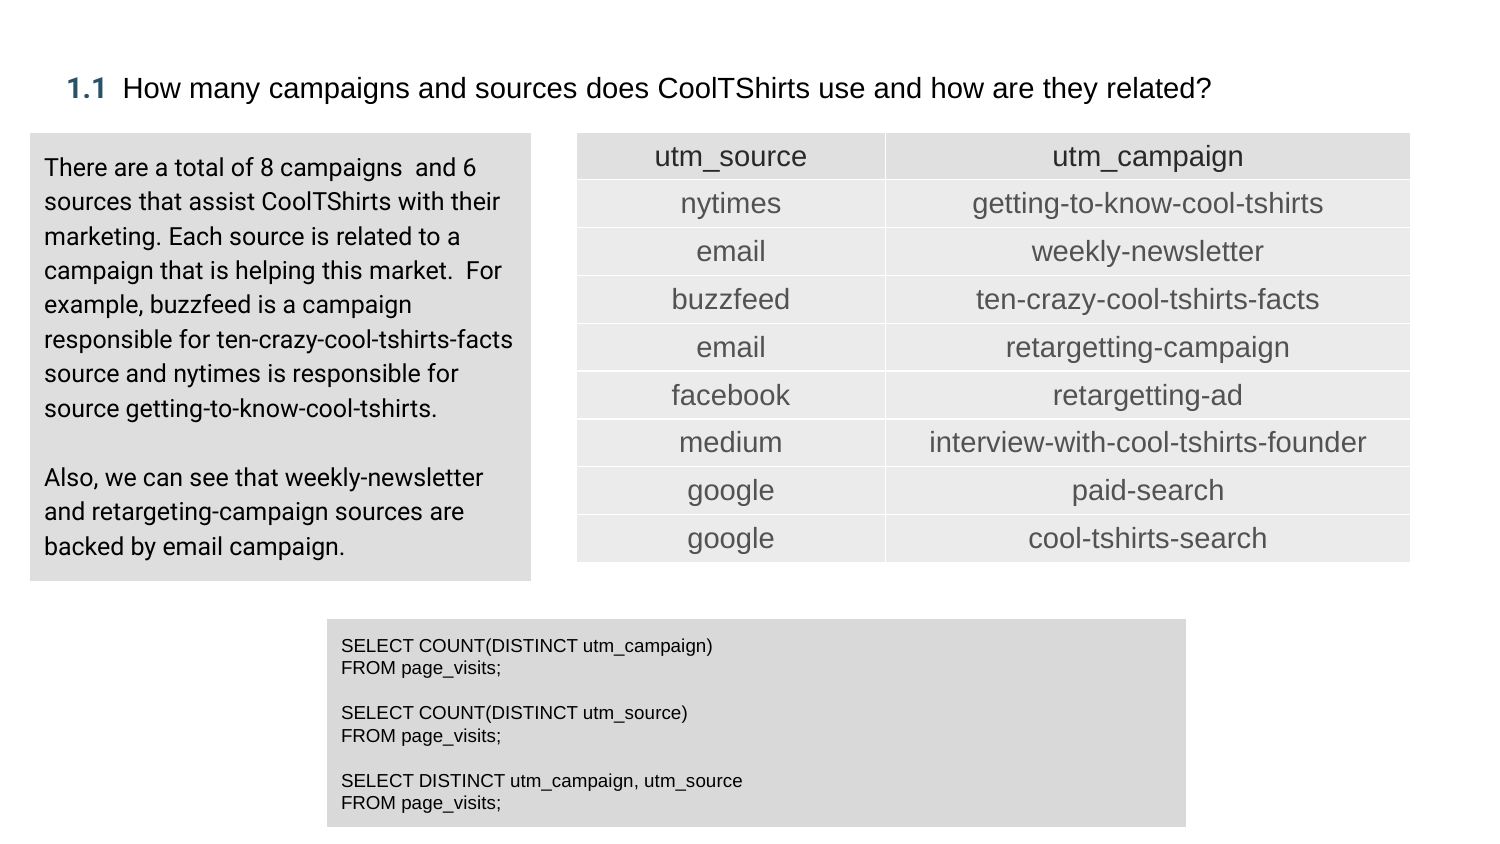

1.1  How many campaigns and sources does CoolTShirts use and how are they related?
| utm\_source | utm\_campaign |
| --- | --- |
| nytimes | getting-to-know-cool-tshirts |
| email | weekly-newsletter |
| buzzfeed | ten-crazy-cool-tshirts-facts |
| email | retargetting-campaign |
| facebook | retargetting-ad |
| medium | interview-with-cool-tshirts-founder |
| google | paid-search |
| google | cool-tshirts-search |
There are a total of 8 campaigns  and 6  sources that assist CoolTShirts with their marketing. Each source is related to a campaign that is helping this market.  For example, buzzfeed is a campaign responsible for ten-crazy-cool-tshirts-facts source and nytimes is responsible for source getting-to-know-cool-tshirts.

Also, we can see that weekly-newsletter and retargeting-campaign sources are backed by email campaign.

SELECT COUNT(DISTINCT utm_campaign)
FROM page_visits;

SELECT COUNT(DISTINCT utm_source)
FROM page_visits;

SELECT DISTINCT utm_campaign, utm_source
FROM page_visits;